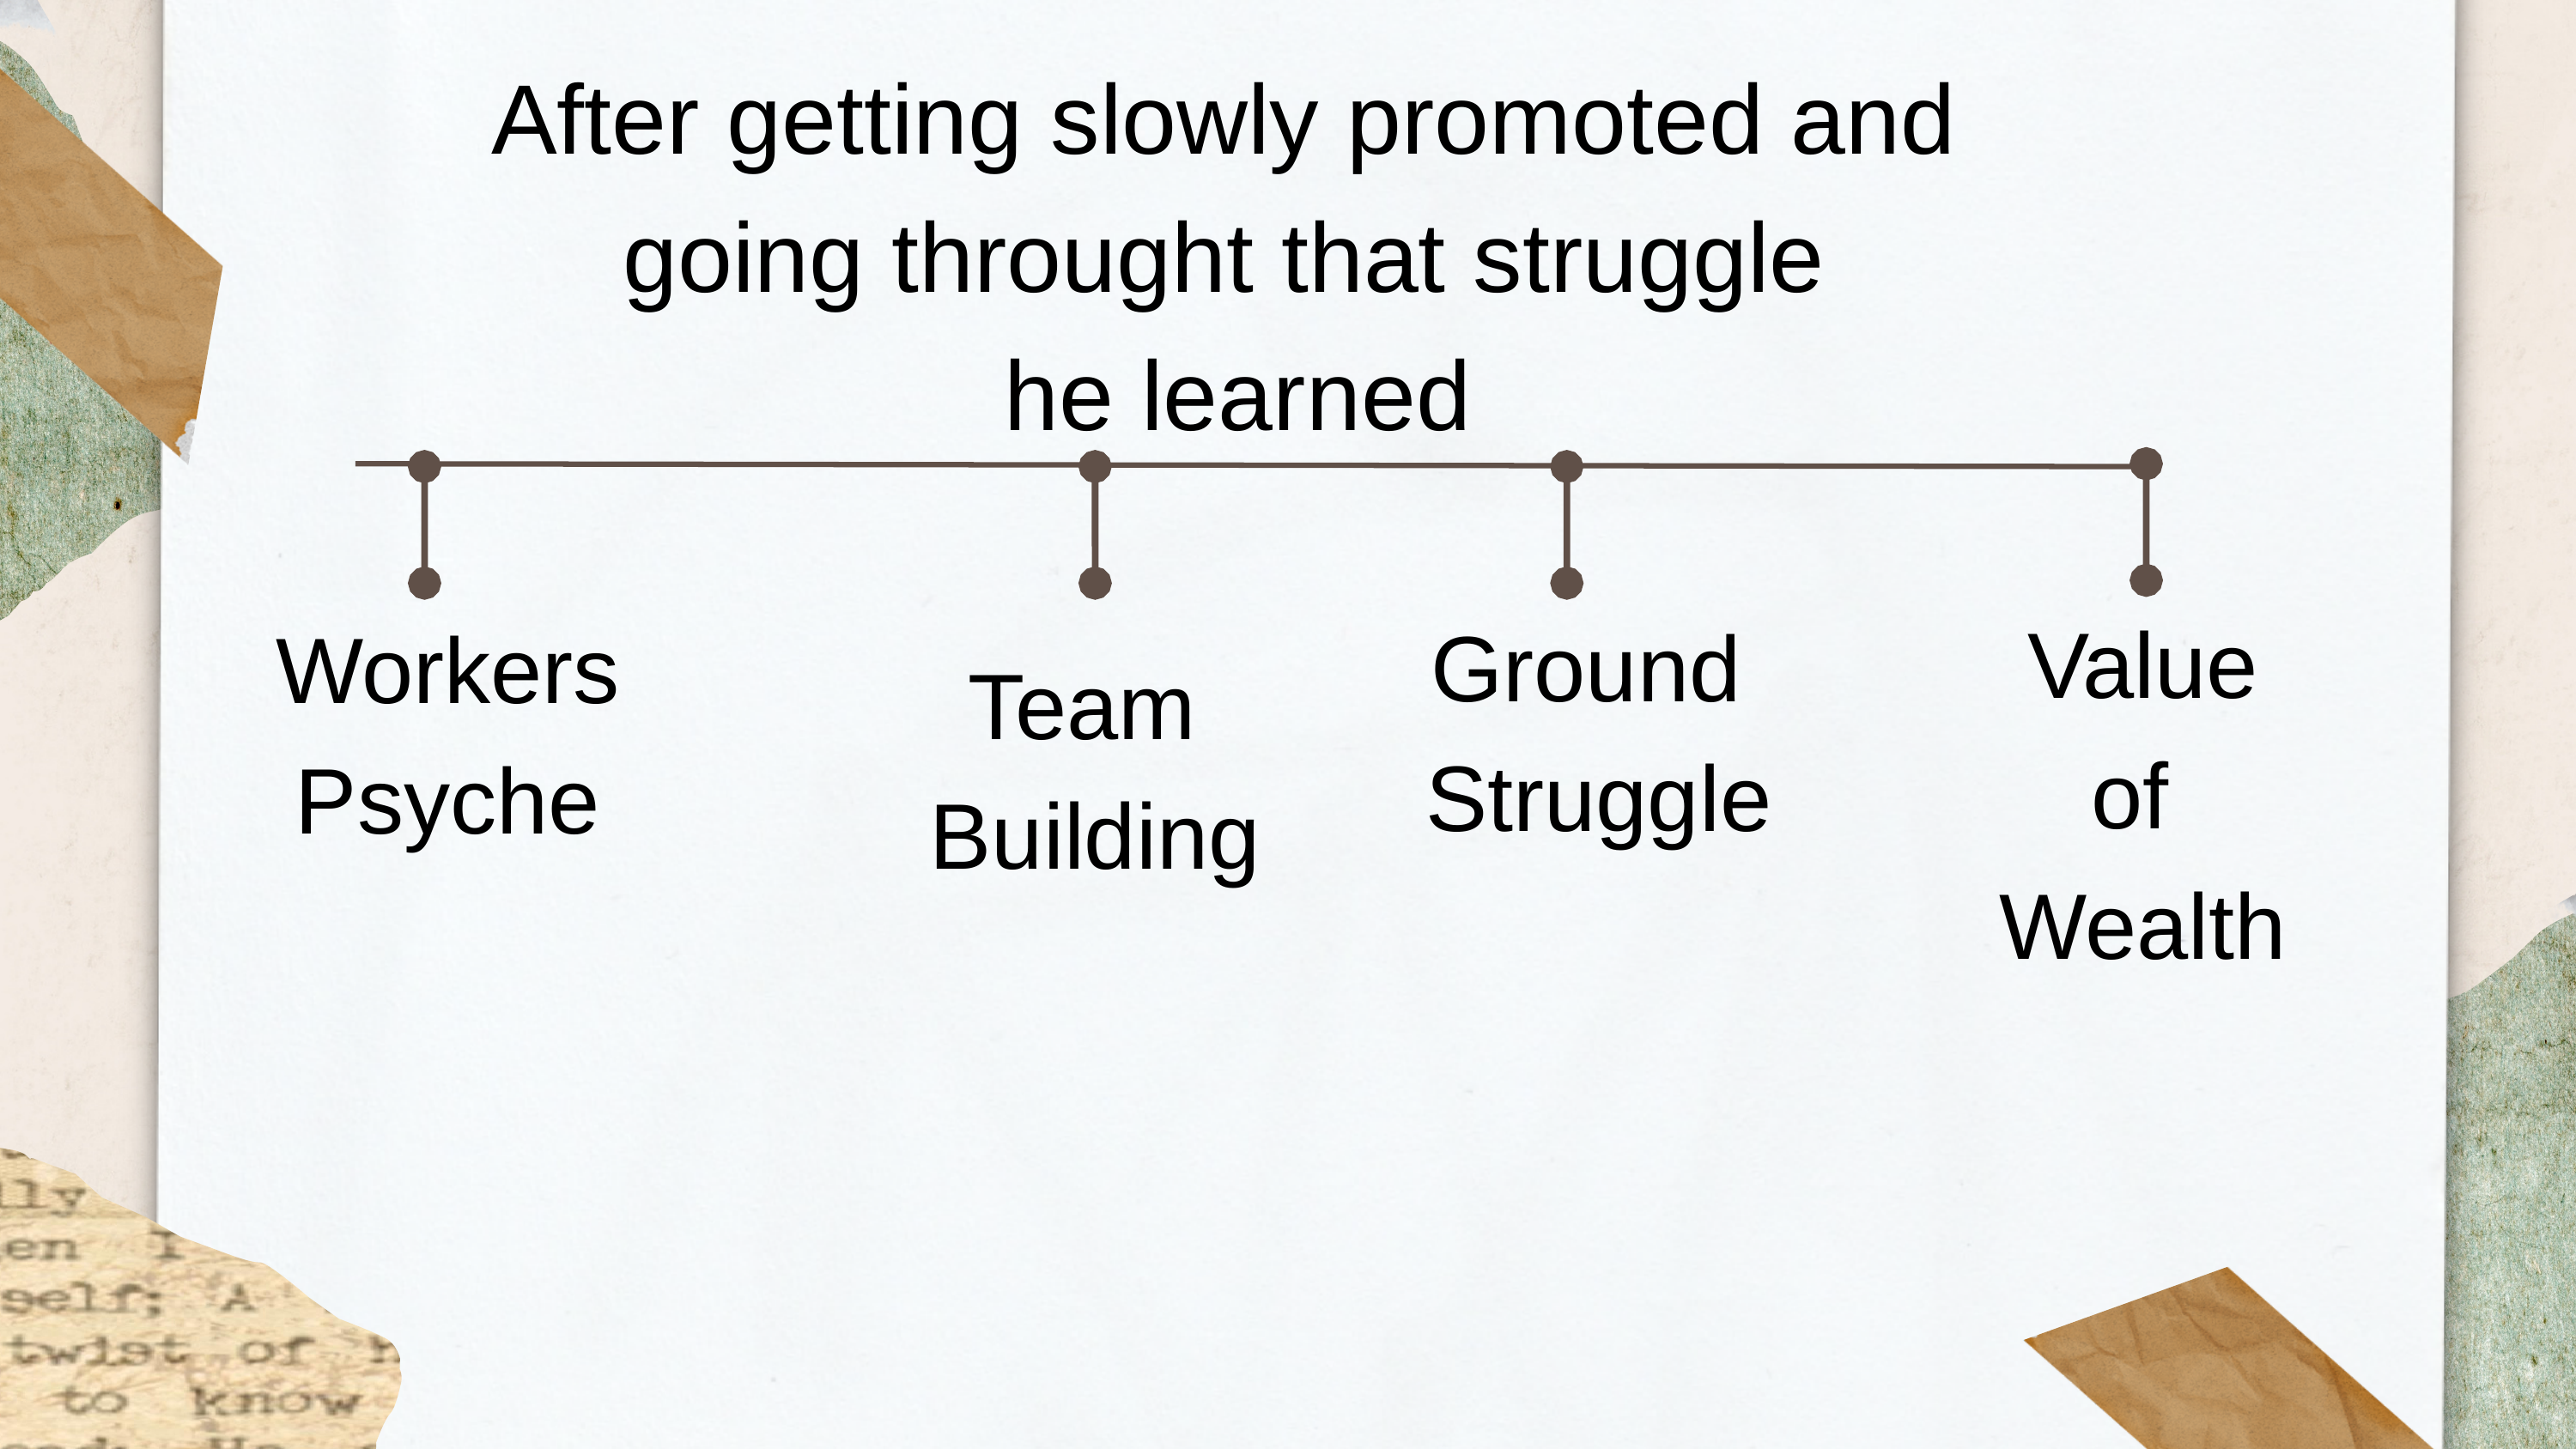

After getting slowly promoted and
going throught that struggle
he learned

Value
of
Wealth
Ground
Struggle
Workers Psyche
Team
Building